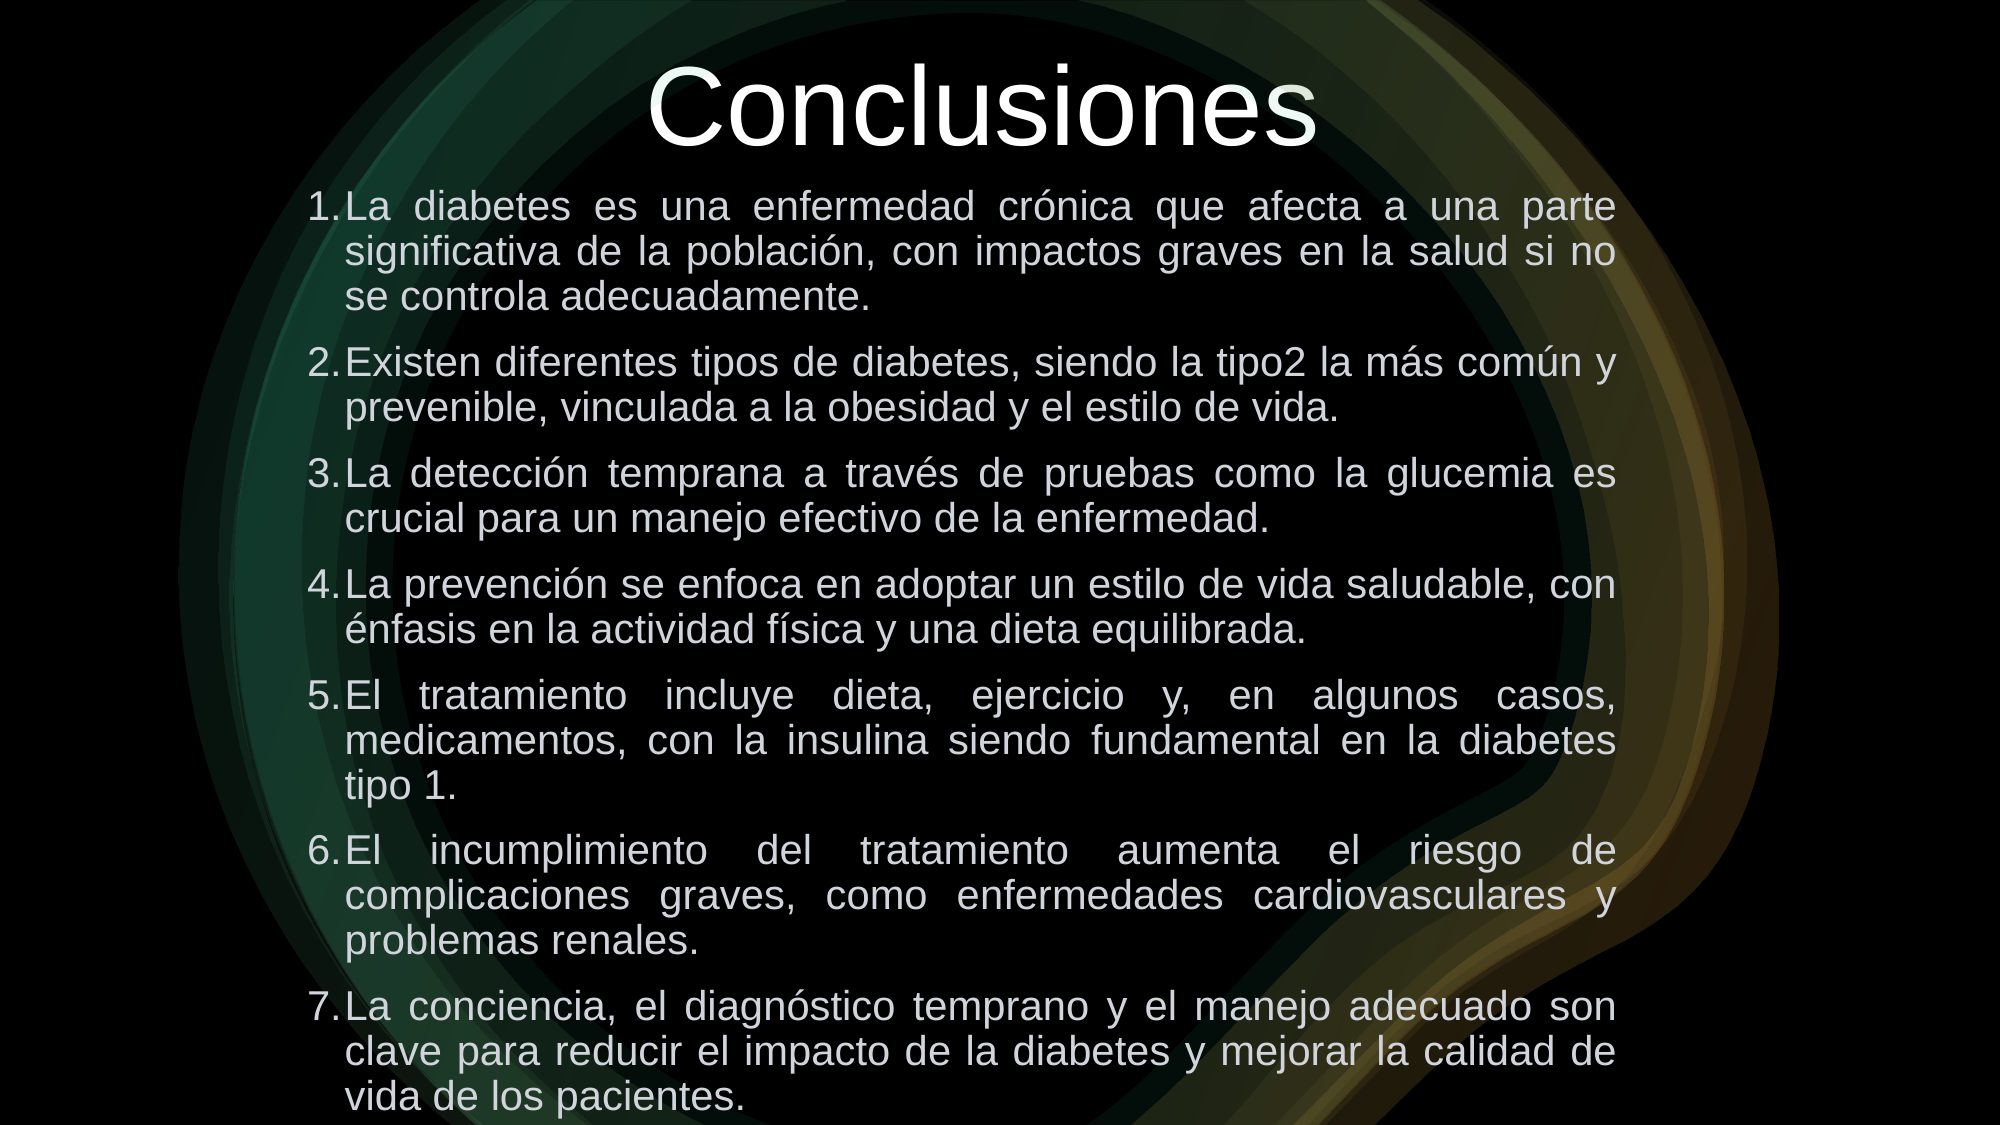

# Conclusiones
La diabetes es una enfermedad crónica que afecta a una parte significativa de la población, con impactos graves en la salud si no se controla adecuadamente.
Existen diferentes tipos de diabetes, siendo la tipo2 la más común y prevenible, vinculada a la obesidad y el estilo de vida.
La detección temprana a través de pruebas como la glucemia es crucial para un manejo efectivo de la enfermedad.
La prevención se enfoca en adoptar un estilo de vida saludable, con énfasis en la actividad física y una dieta equilibrada.
El tratamiento incluye dieta, ejercicio y, en algunos casos, medicamentos, con la insulina siendo fundamental en la diabetes tipo 1.
El incumplimiento del tratamiento aumenta el riesgo de complicaciones graves, como enfermedades cardiovasculares y problemas renales.
La conciencia, el diagnóstico temprano y el manejo adecuado son clave para reducir el impacto de la diabetes y mejorar la calidad de vida de los pacientes.